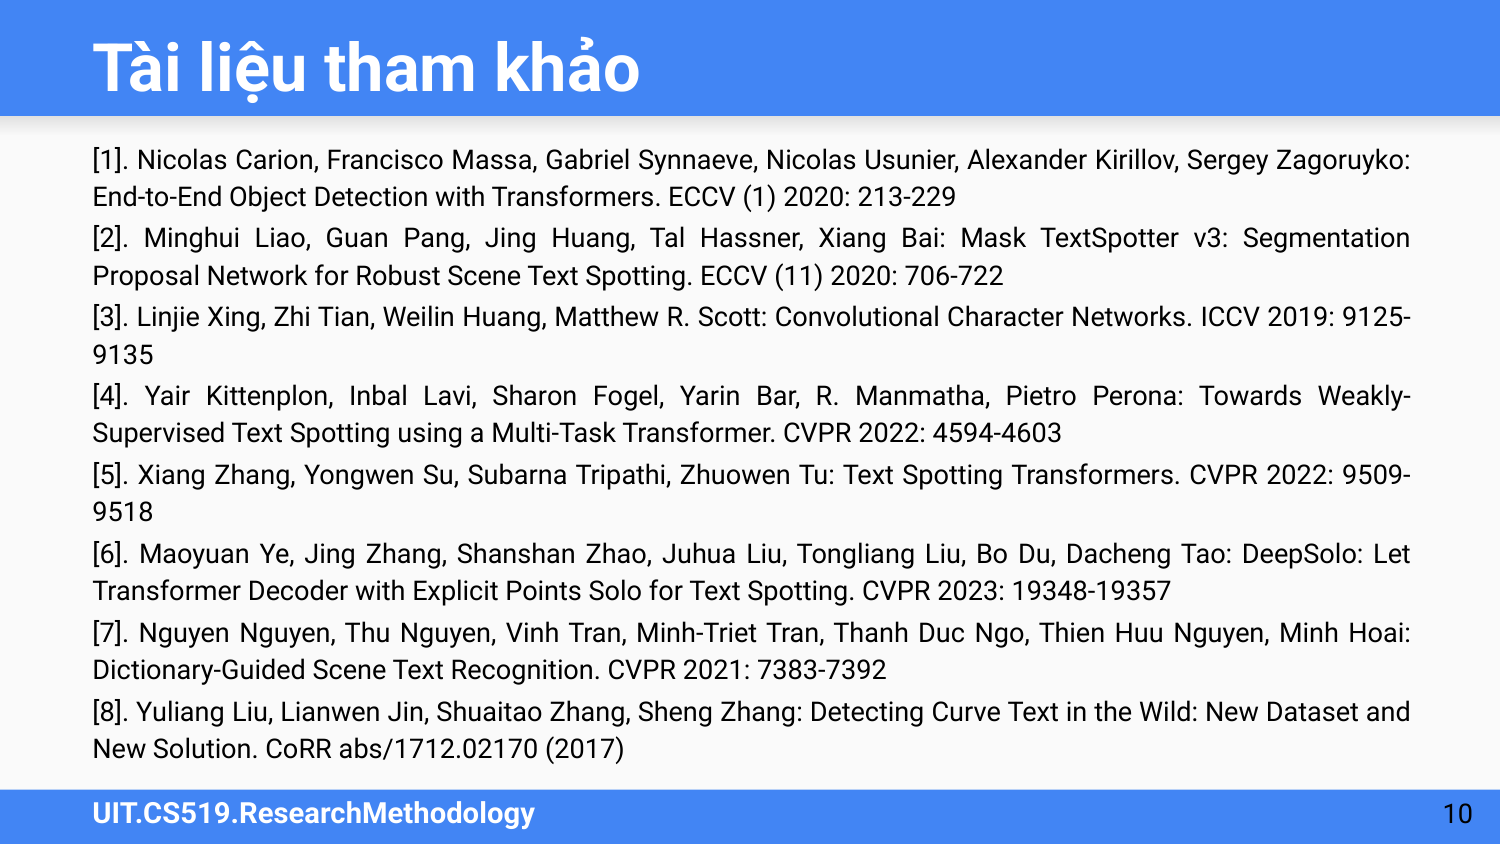

# Tài liệu tham khảo
[1]. Nicolas Carion, Francisco Massa, Gabriel Synnaeve, Nicolas Usunier, Alexander Kirillov, Sergey Zagoruyko: End-to-End Object Detection with Transformers. ECCV (1) 2020: 213-229
[2]. Minghui Liao, Guan Pang, Jing Huang, Tal Hassner, Xiang Bai: Mask TextSpotter v3: Segmentation Proposal Network for Robust Scene Text Spotting. ECCV (11) 2020: 706-722
[3]. Linjie Xing, Zhi Tian, Weilin Huang, Matthew R. Scott: Convolutional Character Networks. ICCV 2019: 9125-9135
[4]. Yair Kittenplon, Inbal Lavi, Sharon Fogel, Yarin Bar, R. Manmatha, Pietro Perona: Towards Weakly-Supervised Text Spotting using a Multi-Task Transformer. CVPR 2022: 4594-4603
[5]. Xiang Zhang, Yongwen Su, Subarna Tripathi, Zhuowen Tu: Text Spotting Transformers. CVPR 2022: 9509-9518
[6]. Maoyuan Ye, Jing Zhang, Shanshan Zhao, Juhua Liu, Tongliang Liu, Bo Du, Dacheng Tao: DeepSolo: Let Transformer Decoder with Explicit Points Solo for Text Spotting. CVPR 2023: 19348-19357
[7]. Nguyen Nguyen, Thu Nguyen, Vinh Tran, Minh-Triet Tran, Thanh Duc Ngo, Thien Huu Nguyen, Minh Hoai: Dictionary-Guided Scene Text Recognition. CVPR 2021: 7383-7392
[8]. Yuliang Liu, Lianwen Jin, Shuaitao Zhang, Sheng Zhang: Detecting Curve Text in the Wild: New Dataset and New Solution. CoRR abs/1712.02170 (2017)

10